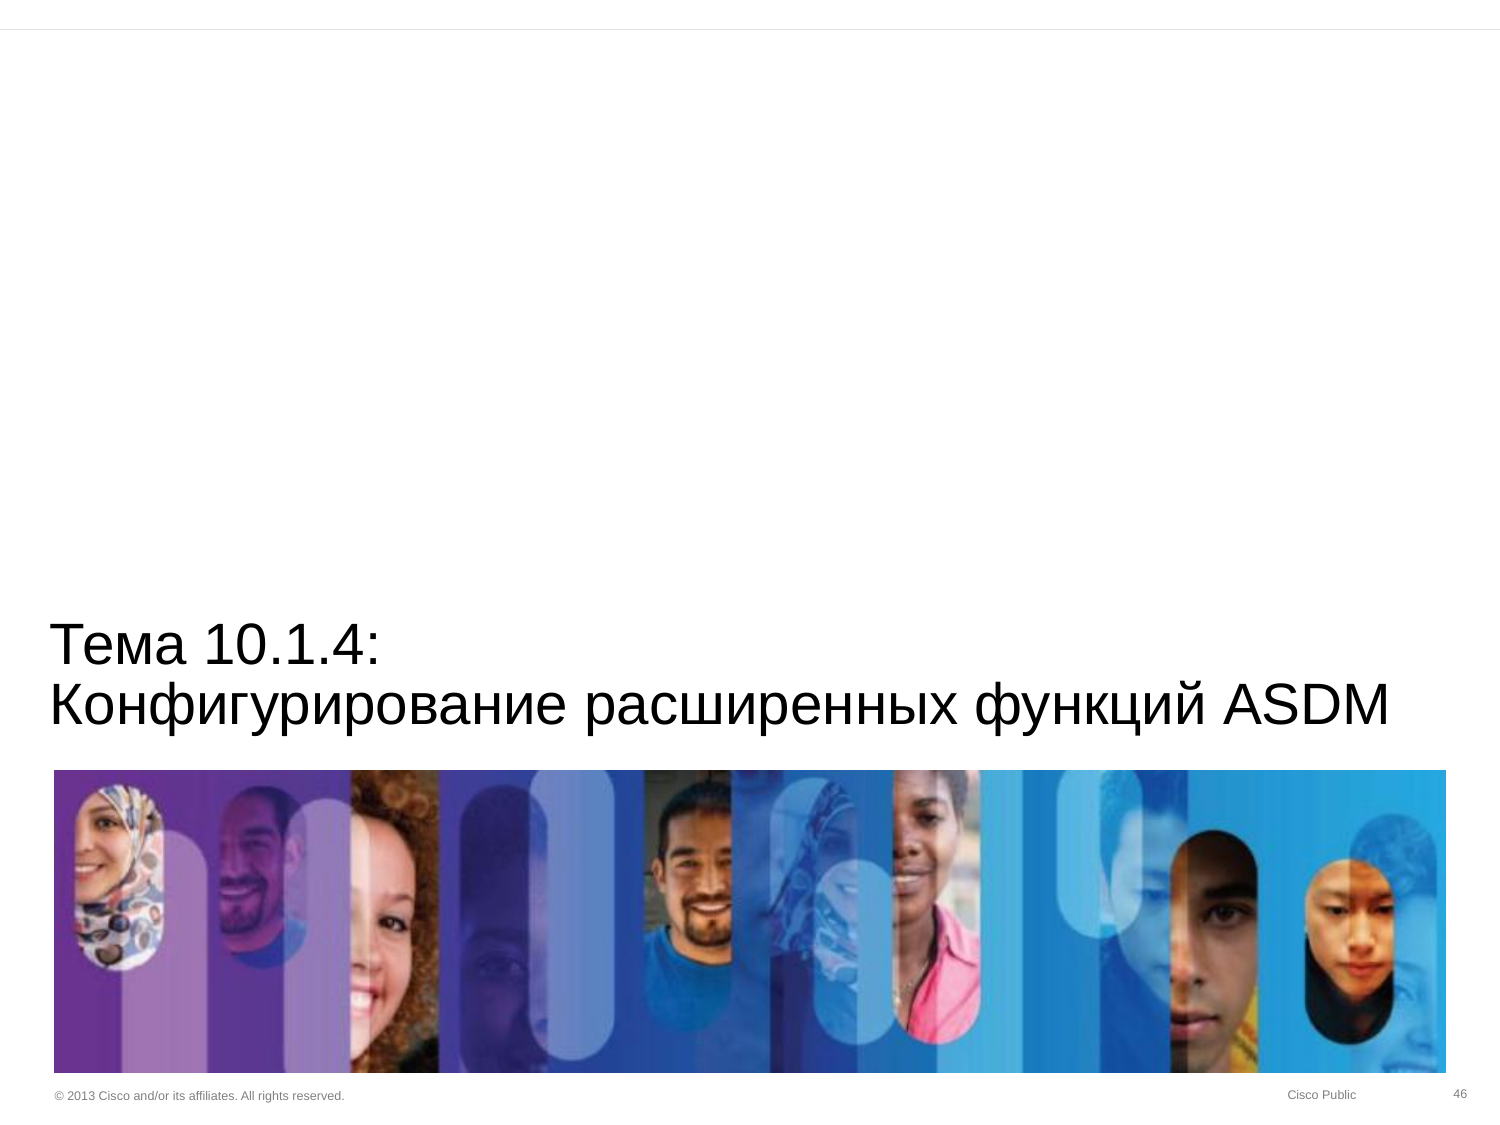

# Тема 10.1.4: Конфигурирование расширенных функций ASDM